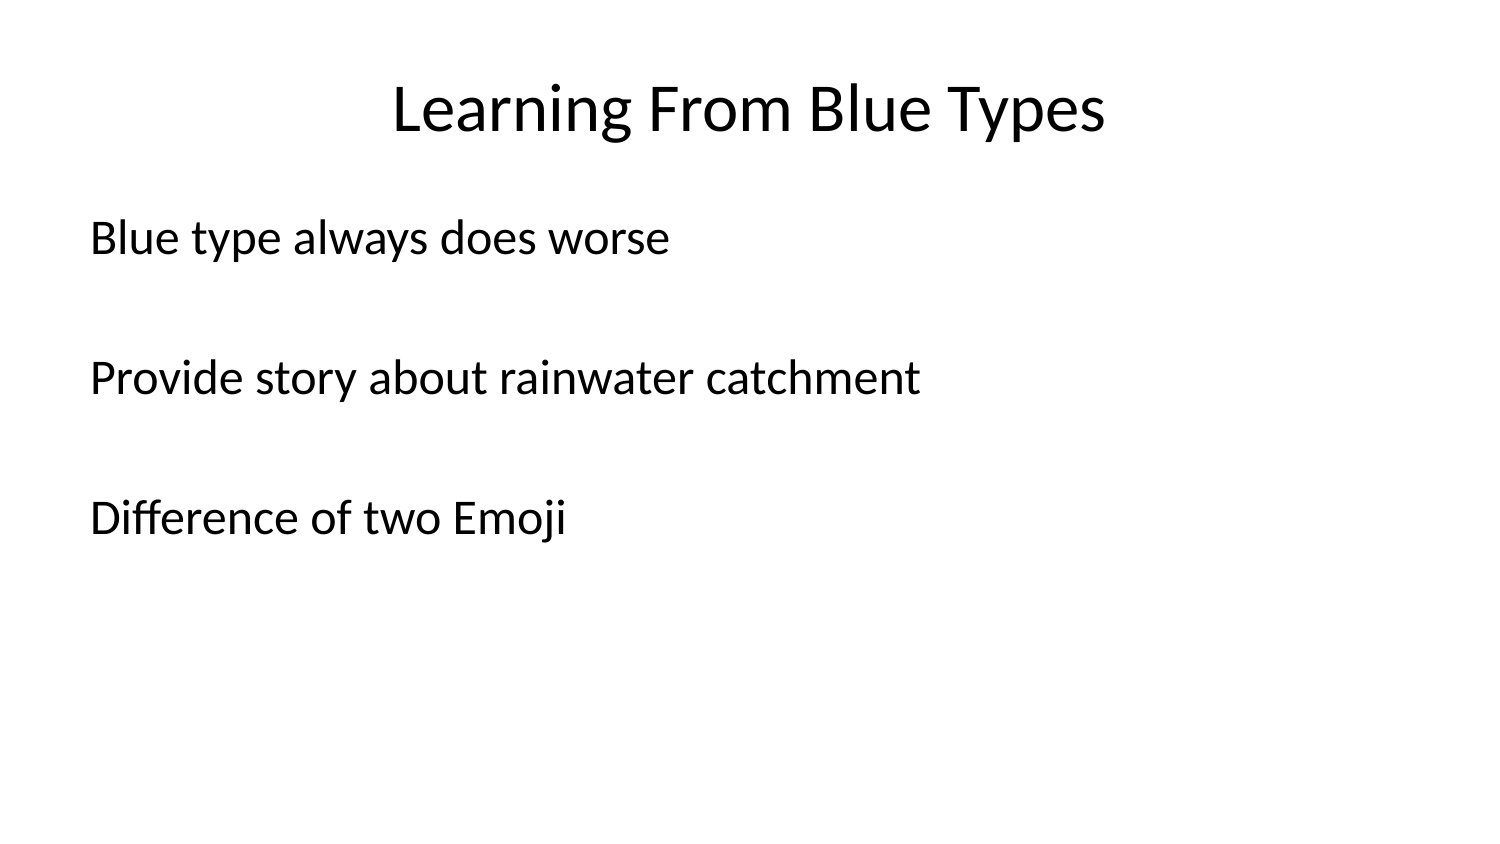

# Learning From Blue Types
Blue type always does worse

Provide story about rainwater catchment

Difference of two Emoji